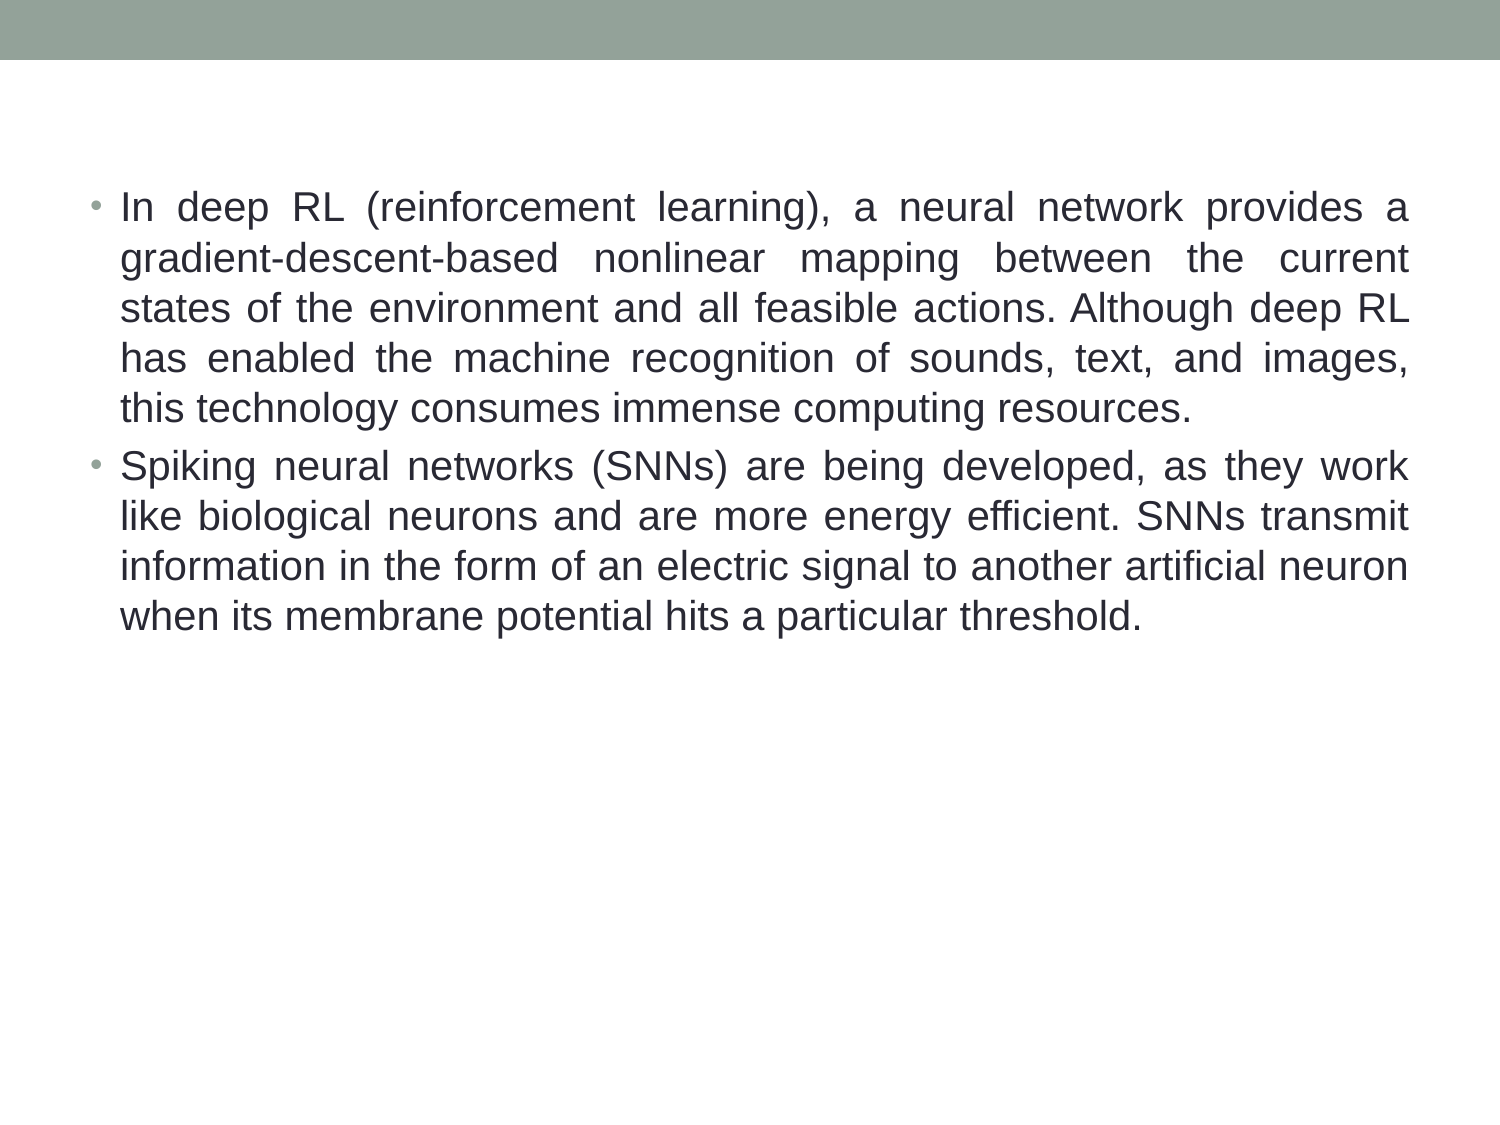

In deep RL (reinforcement learning), a neural network provides a gradient-descent-based nonlinear mapping between the current states of the environment and all feasible actions. Although deep RL has enabled the machine recognition of sounds, text, and images, this technology consumes immense computing resources.
Spiking neural networks (SNNs) are being developed, as they work like biological neurons and are more energy efficient. SNNs transmit information in the form of an electric signal to another artificial neuron when its membrane potential hits a particular threshold.